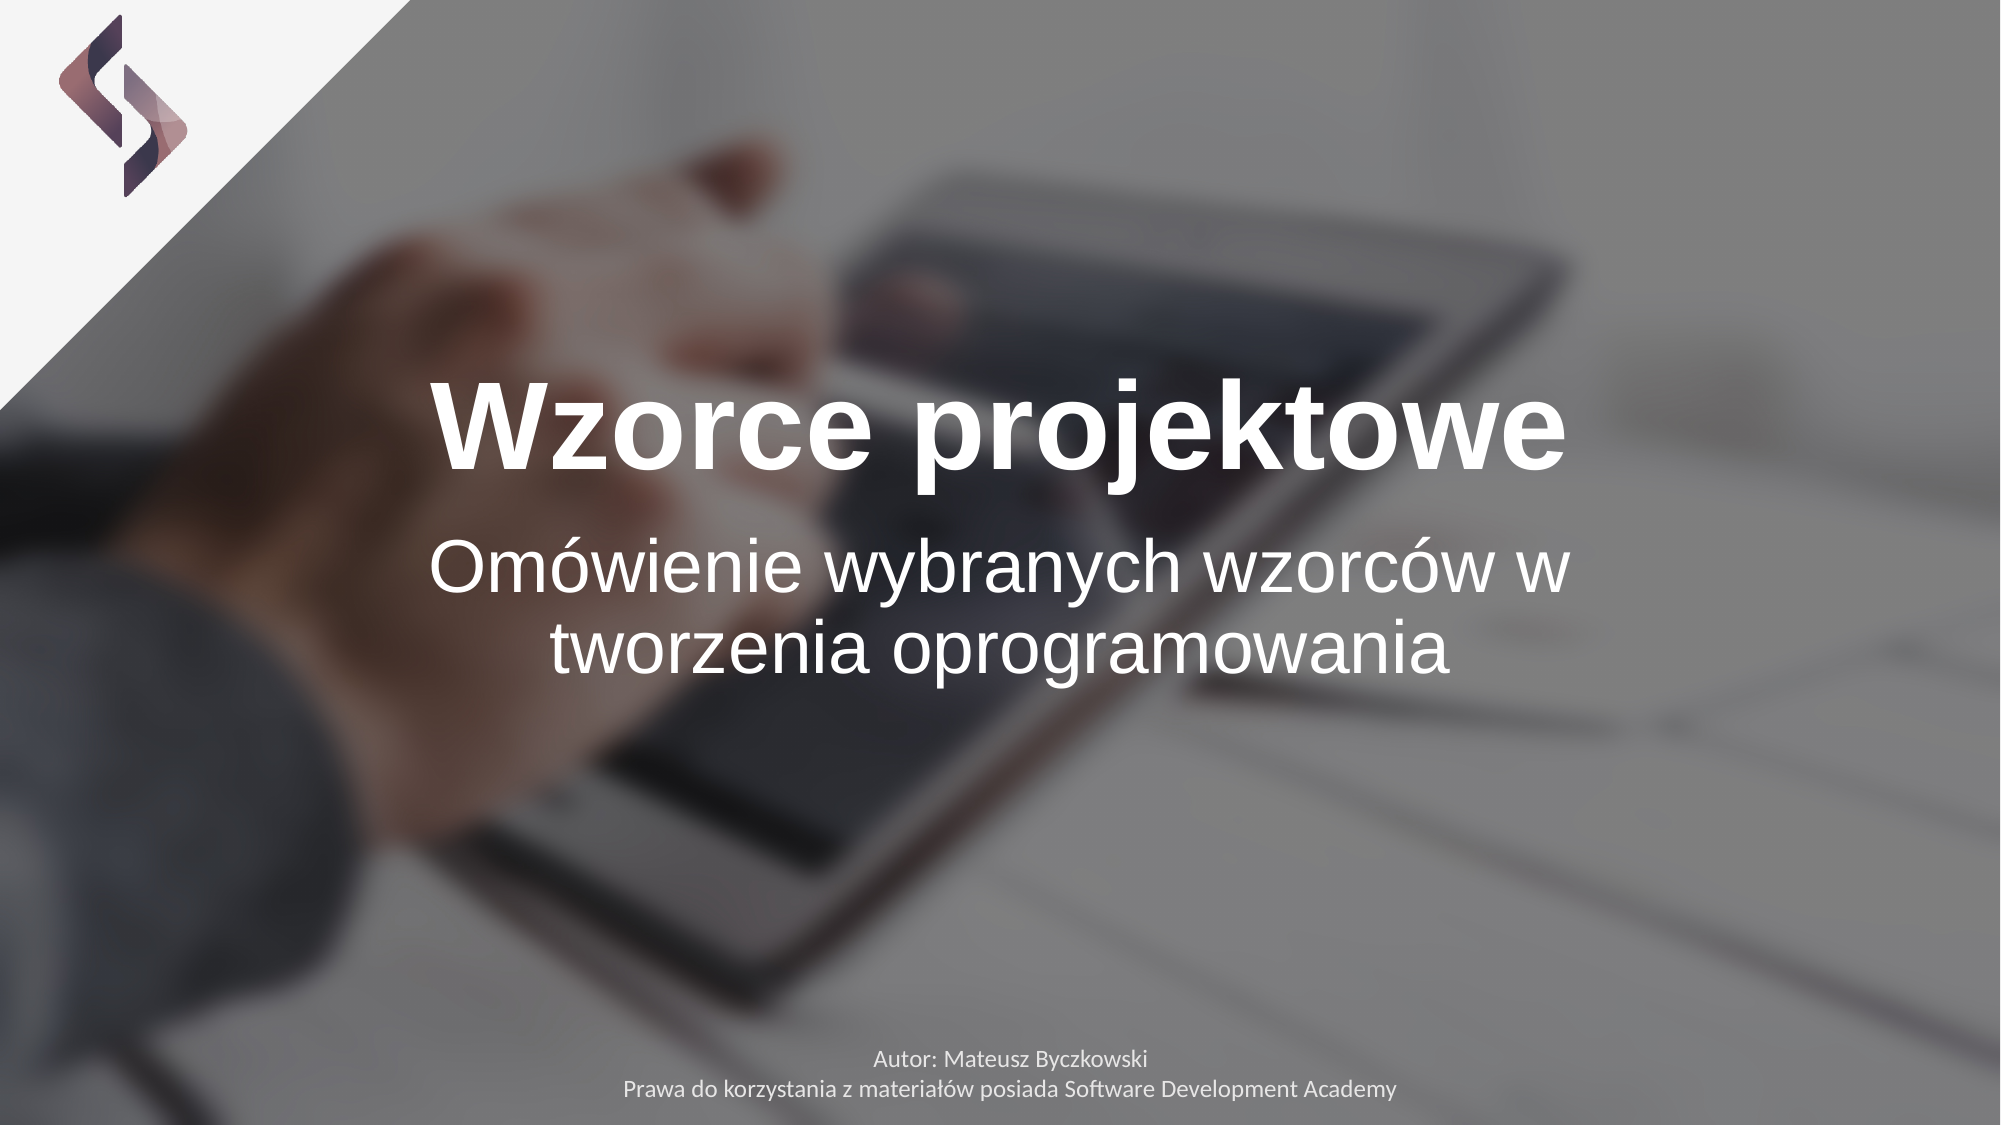

# Wzorce projektowe
Omówienie wybranych wzorców w tworzenia oprogramowania
Autor: Mateusz Byczkowski
Prawa do korzystania z materiałów posiada Software Development Academy